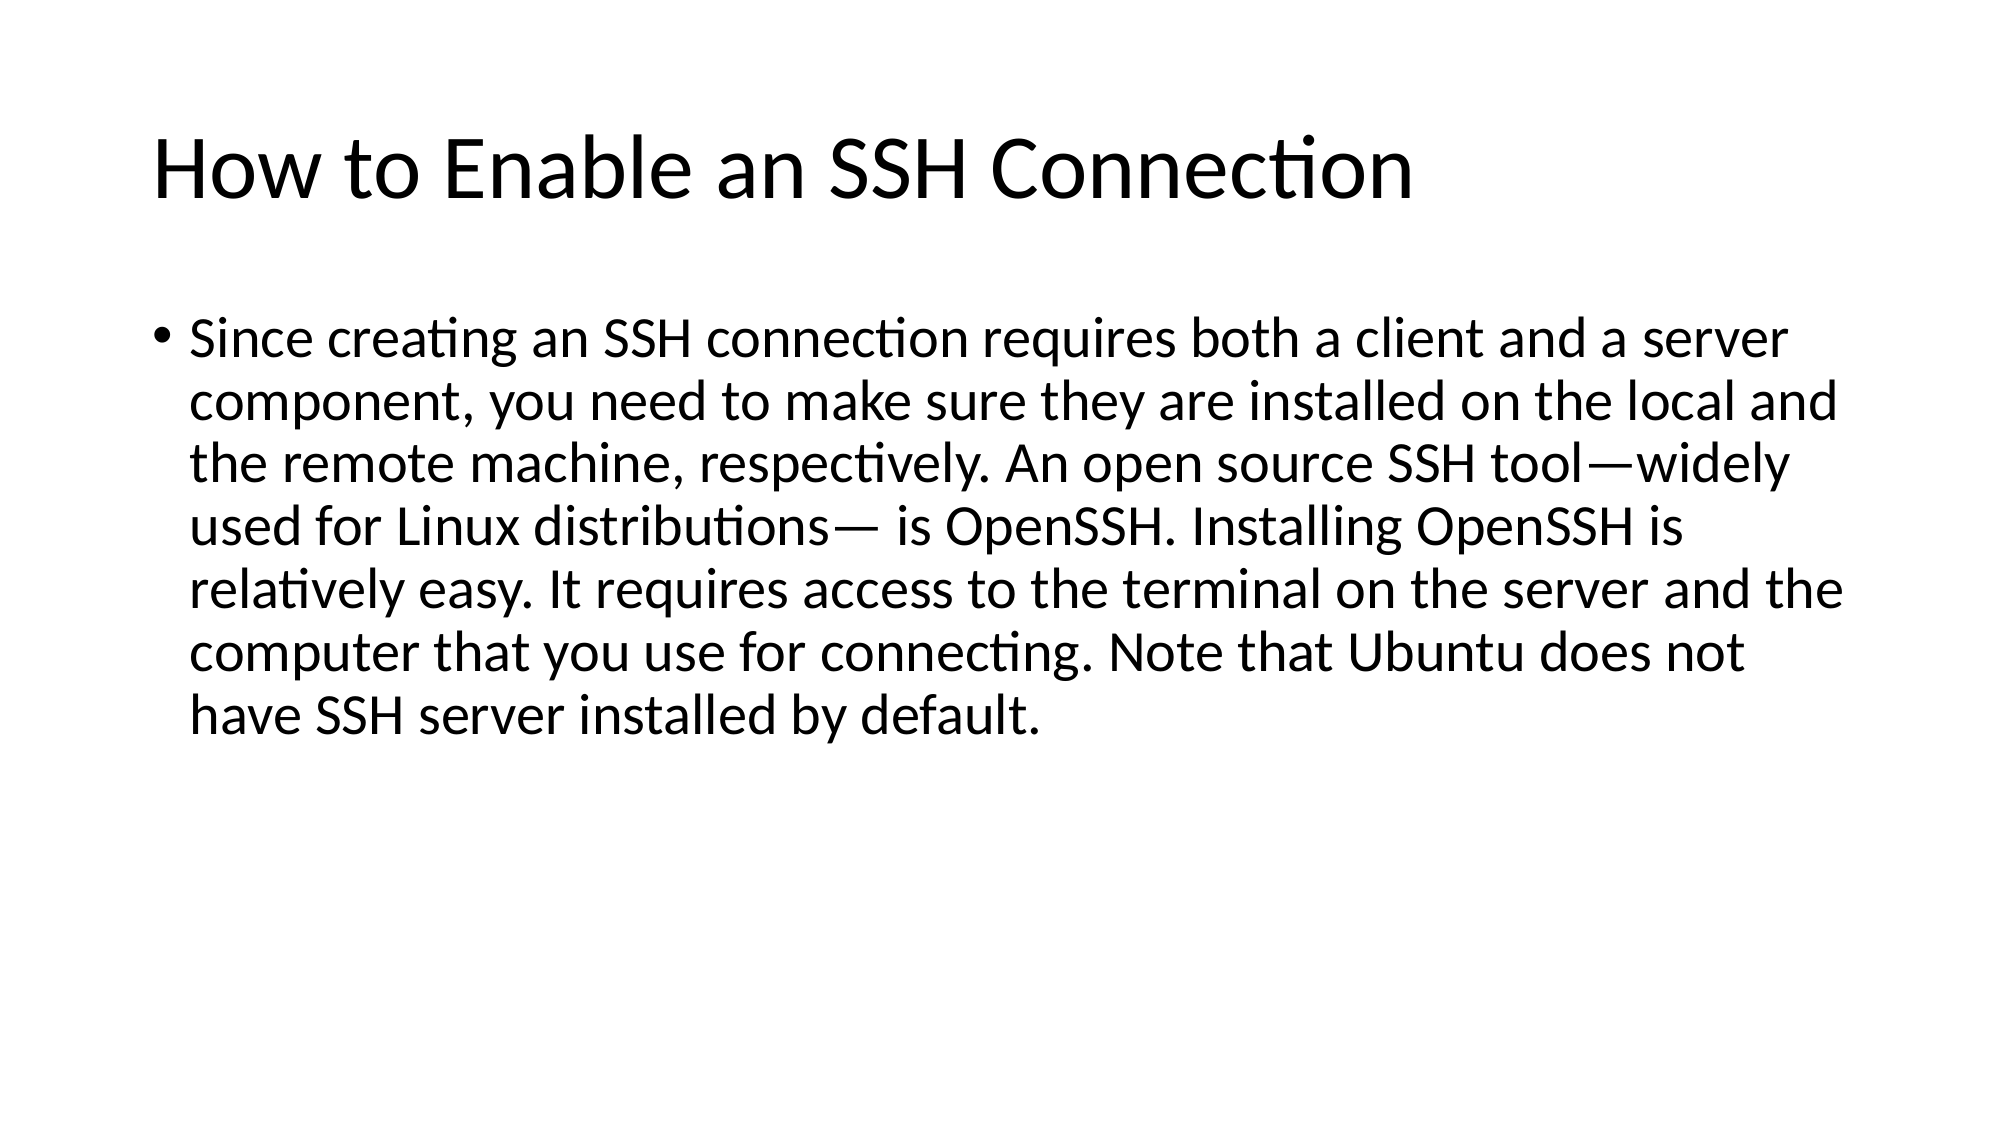

# How to Enable an SSH Connection
Since creating an SSH connection requires both a client and a server component, you need to make sure they are installed on the local and the remote machine, respectively. An open source SSH tool—widely used for Linux distributions— is OpenSSH. Installing OpenSSH is relatively easy. It requires access to the terminal on the server and the computer that you use for connecting. Note that Ubuntu does not have SSH server installed by default.